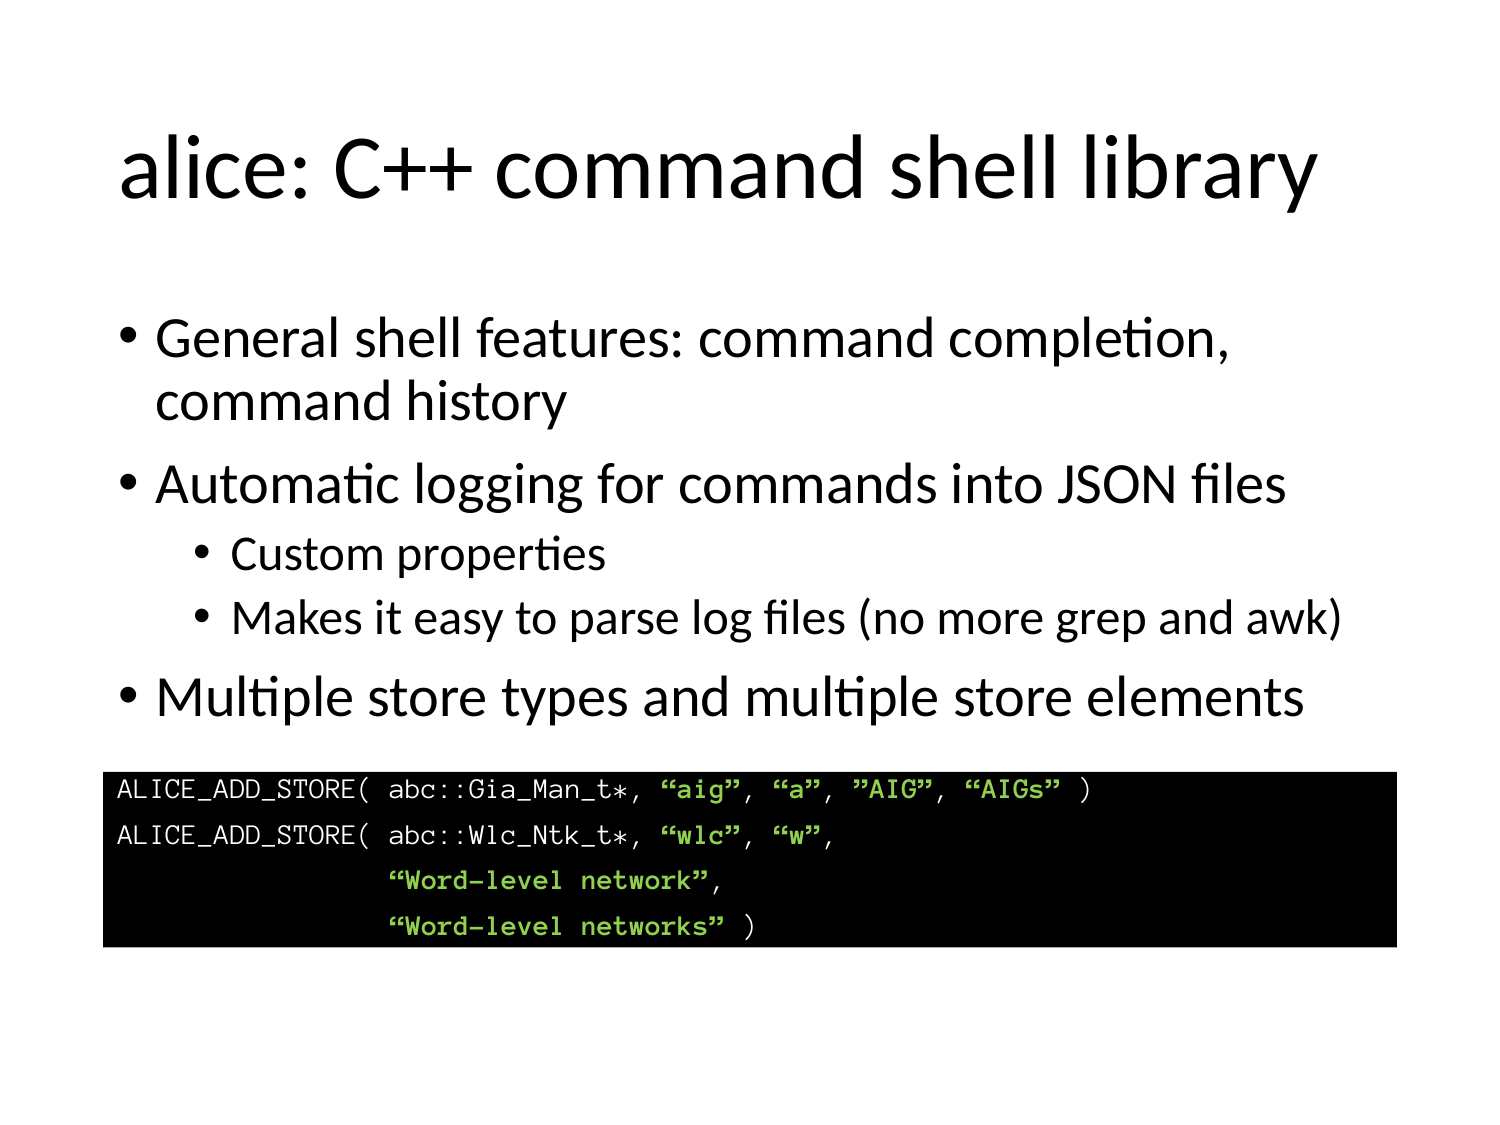

# alice: C++ command shell library
General shell features: command completion, command history
Automatic logging for commands into JSON files
Custom properties
Makes it easy to parse log files (no more grep and awk)
Multiple store types and multiple store elements

ALICE_ADD_STORE( abc::Gia_Man_t*, “aig”, “a”, ”AIG”, “AIGs” )
ALICE_ADD_STORE( abc::Wlc_Ntk_t*, “wlc”, “w”,
                 “Word-level network”,
                 “Word-level networks” )